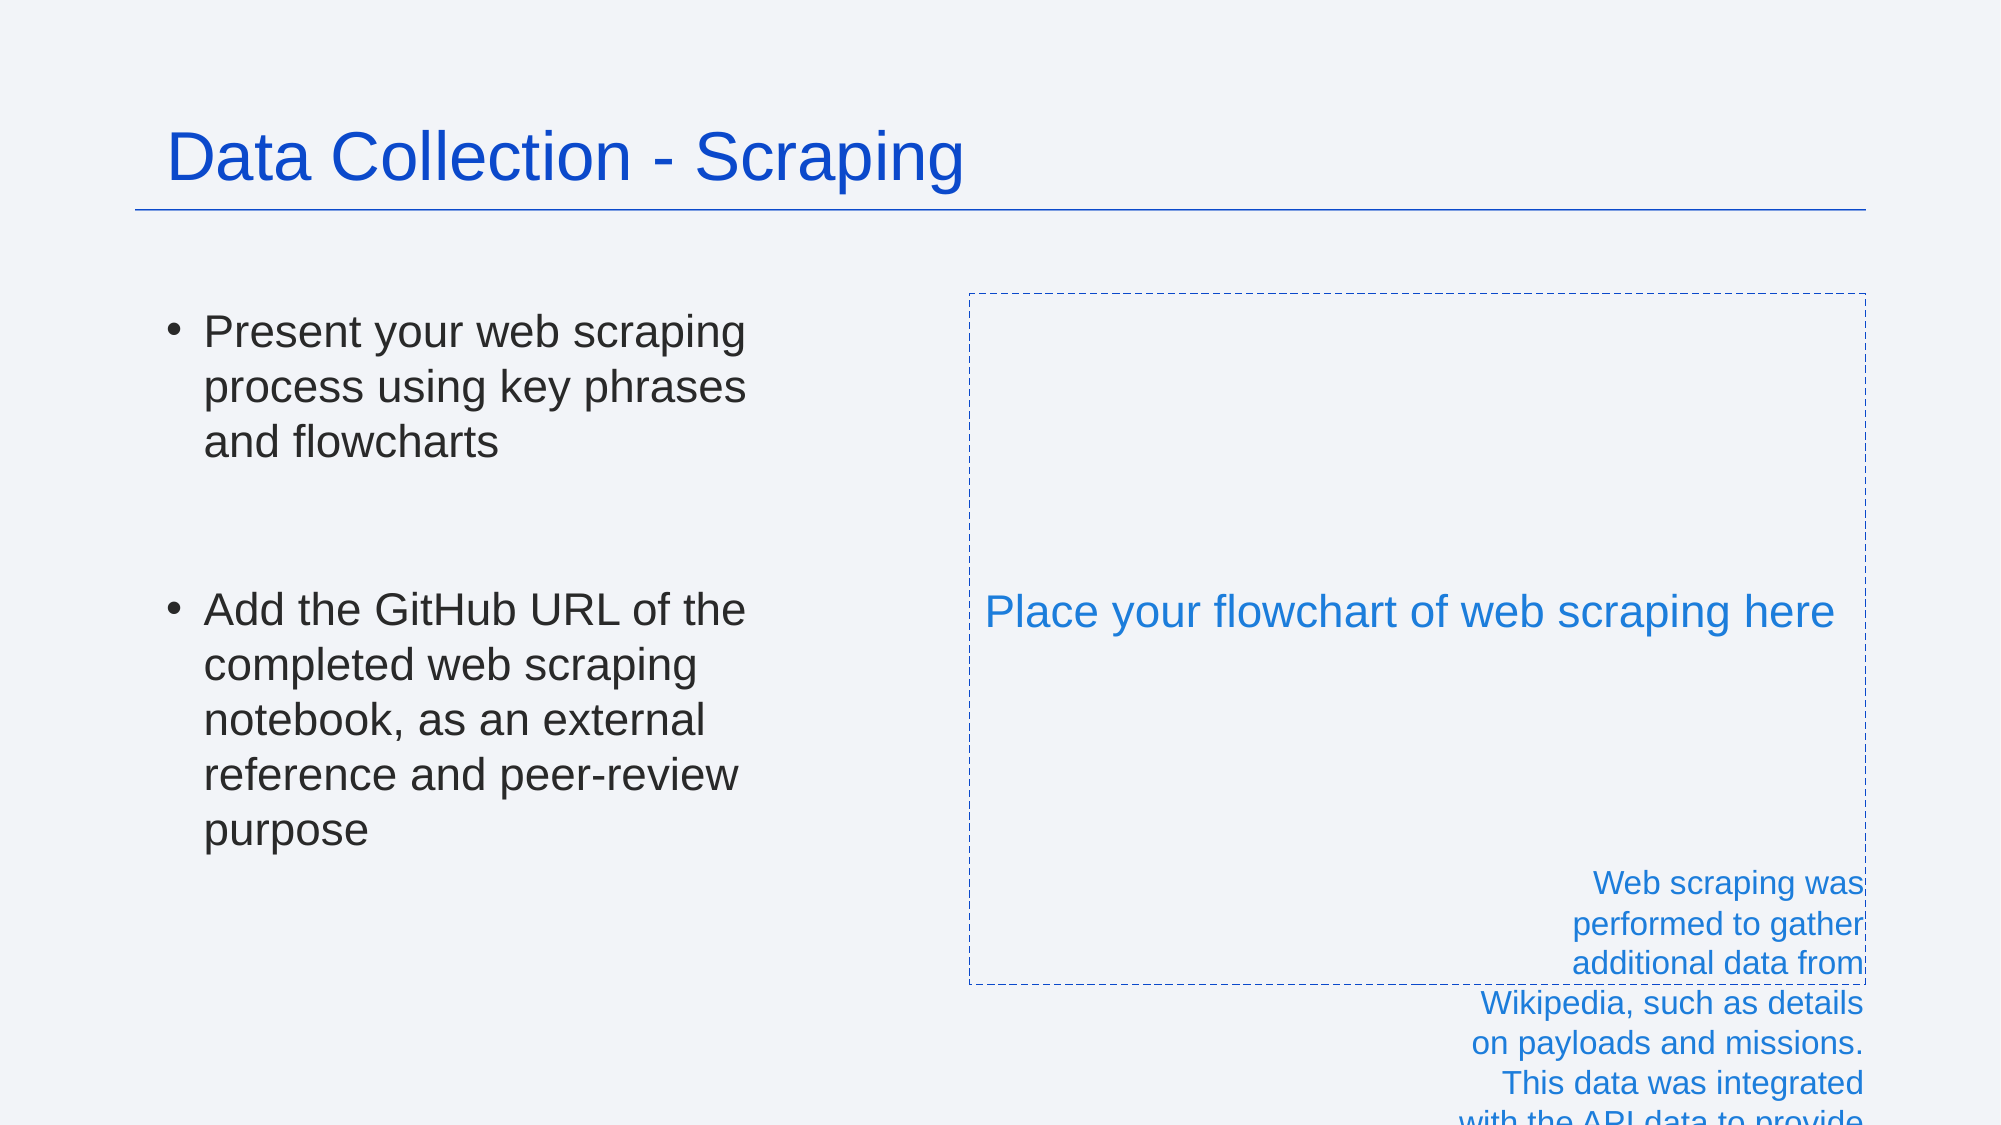

Data Collection - Scraping
Present your web scraping process using key phrases and flowcharts

Add the GitHub URL of the completed web scraping notebook, as an external reference and peer-review purpose

Place your flowchart of web scraping here

Web scraping was performed to gather additional data from Wikipedia, such as details on payloads and missions. This data was integrated with the API data to provide a more comprehensive dataset.